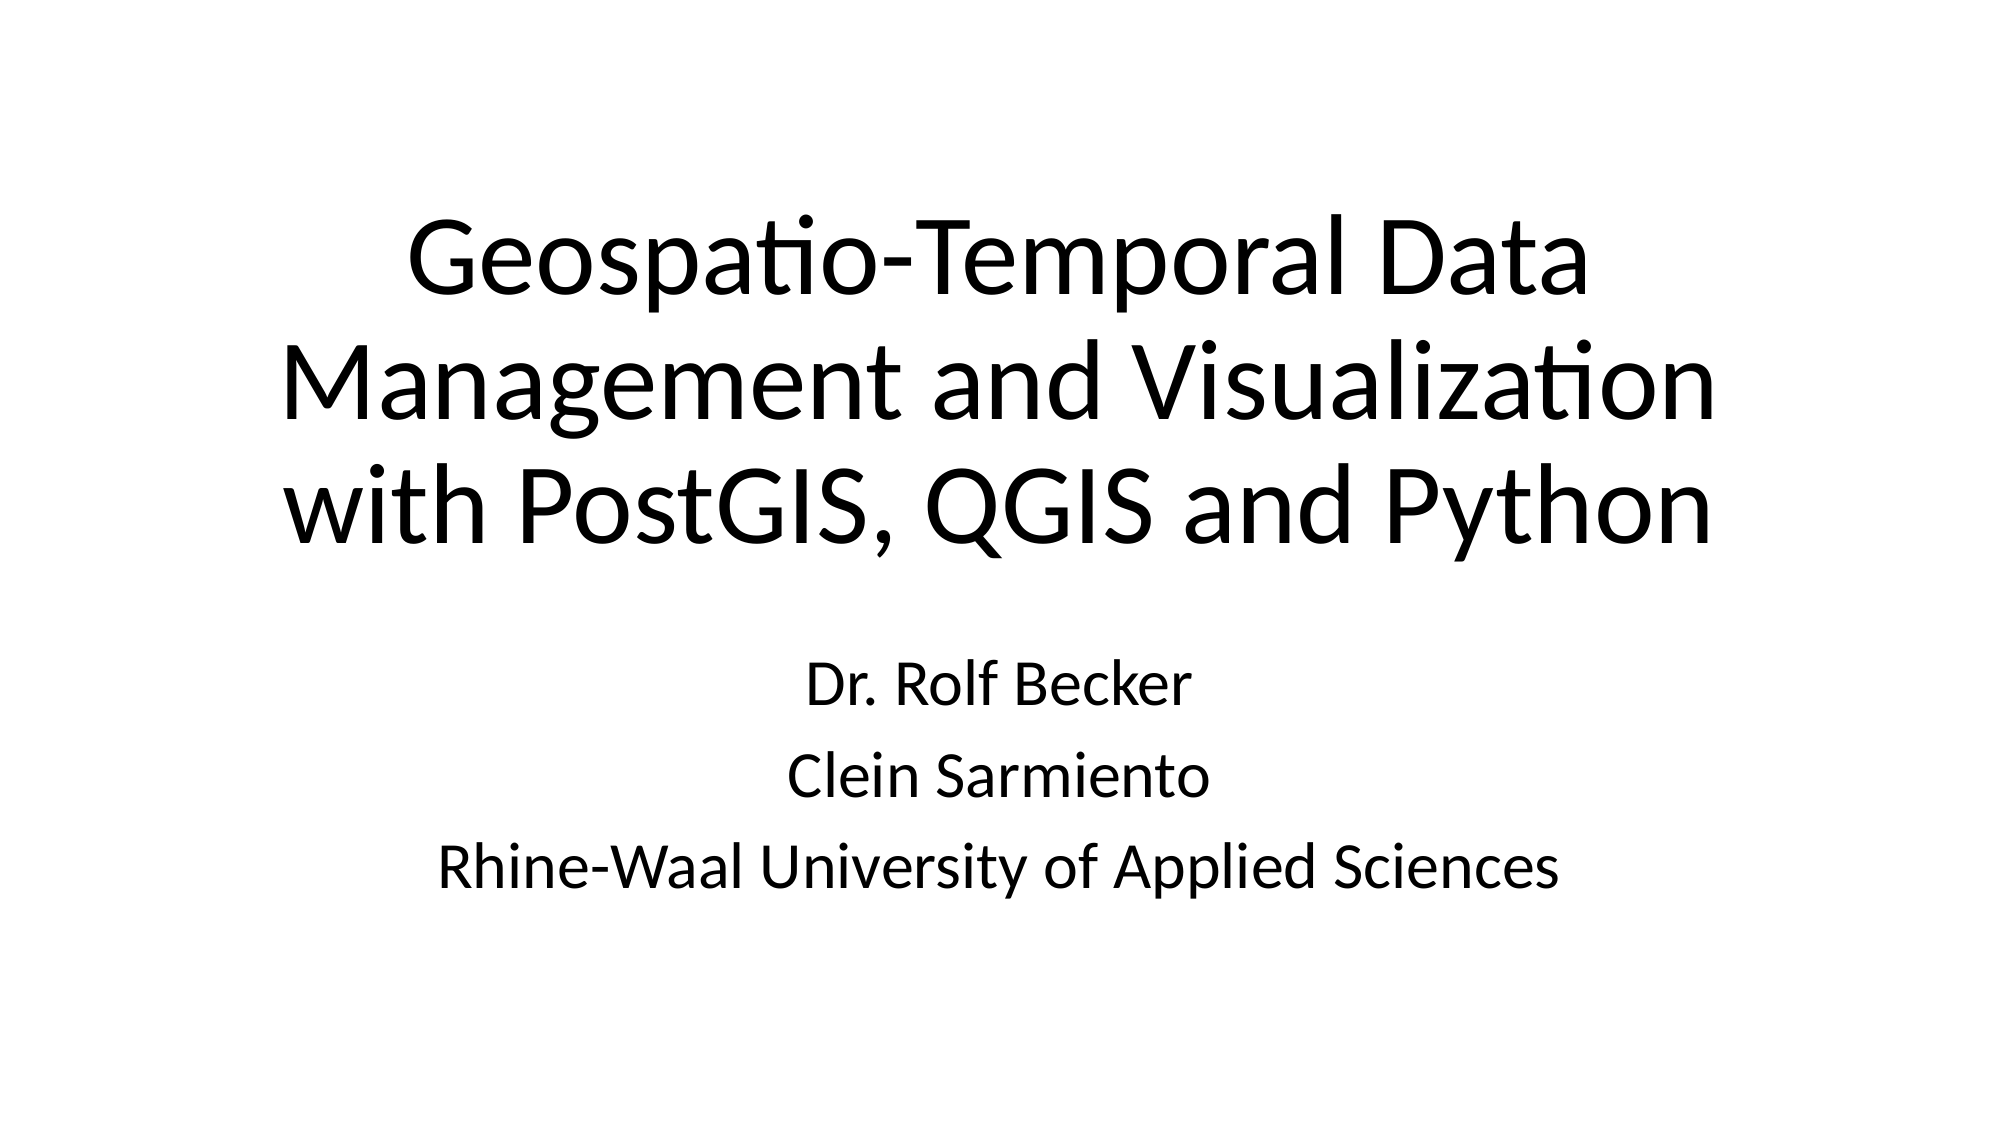

# Geospatio-Temporal Data Management and Visualization with PostGIS, QGIS and Python
Dr. Rolf Becker
Clein Sarmiento
Rhine-Waal University of Applied Sciences